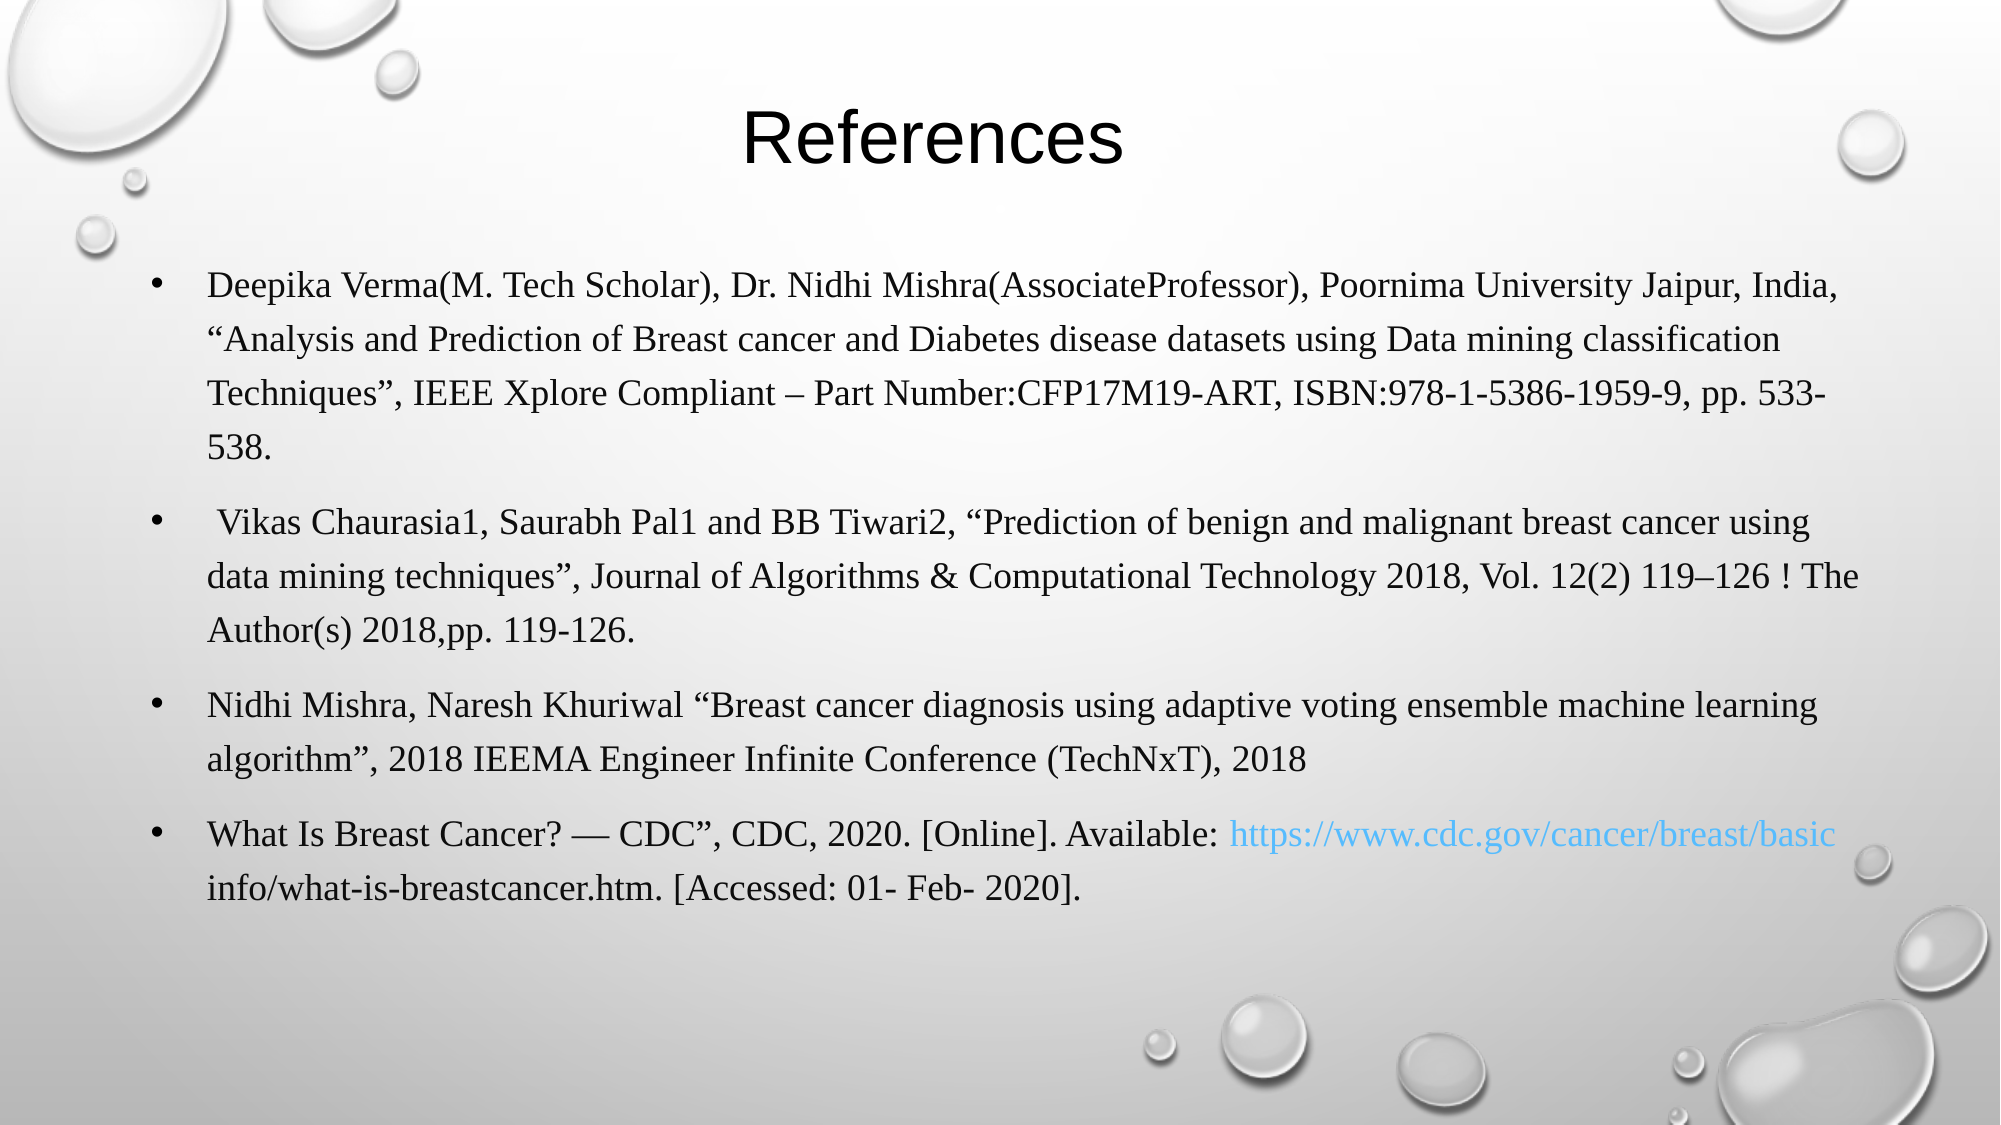

# References
Deepika Verma(M. Tech Scholar), Dr. Nidhi Mishra(AssociateProfessor), Poornima University Jaipur, India, “Analysis and Prediction of Breast cancer and Diabetes disease datasets using Data mining classification Techniques”, IEEE Xplore Compliant – Part Number:CFP17M19-ART, ISBN:978-1-5386-1959-9, pp. 533-538.
 Vikas Chaurasia1, Saurabh Pal1 and BB Tiwari2, “Prediction of benign and malignant breast cancer using data mining techniques”, Journal of Algorithms & Computational Technology 2018, Vol. 12(2) 119–126 ! The Author(s) 2018,pp. 119-126.
Nidhi Mishra, Naresh Khuriwal “Breast cancer diagnosis using adaptive voting ensemble machine learning algorithm”, 2018 IEEMA Engineer Infinite Conference (TechNxT), 2018
What Is Breast Cancer? — CDC”, CDC, 2020. [Online]. Available: https://www.cdc.gov/cancer/breast/basic info/what-is-breastcancer.htm. [Accessed: 01- Feb- 2020].